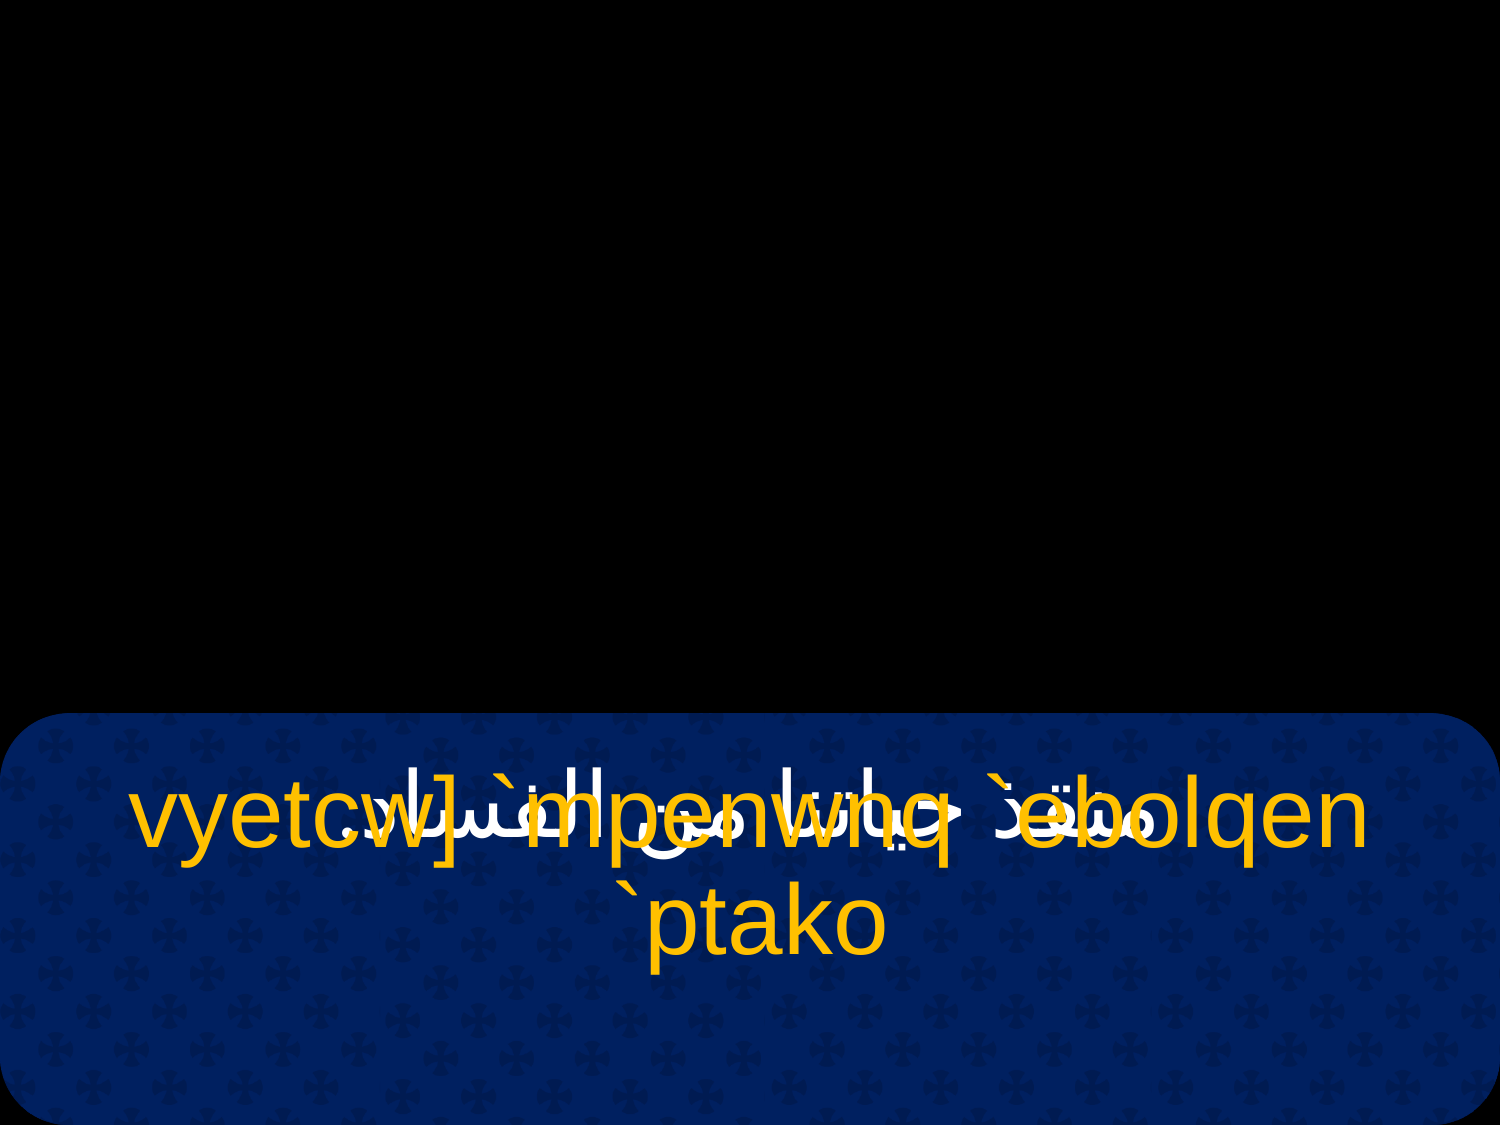

# منقذ حياتنا من الفساد.
vyetcw] `mpenwnq `ebolqen `ptako